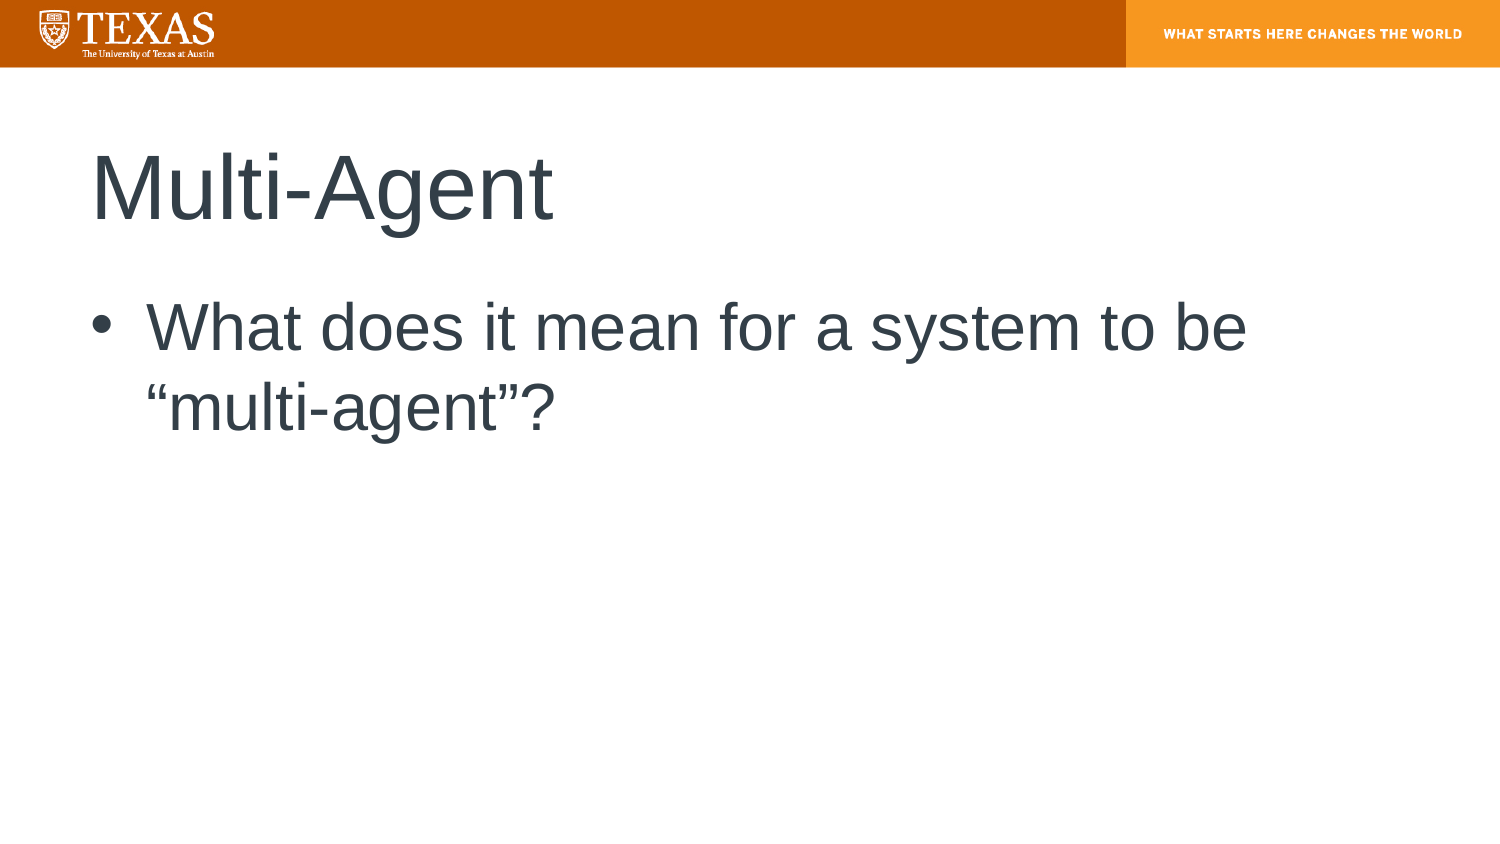

# Multi-Agent
What does it mean for a system to be “multi-agent”?